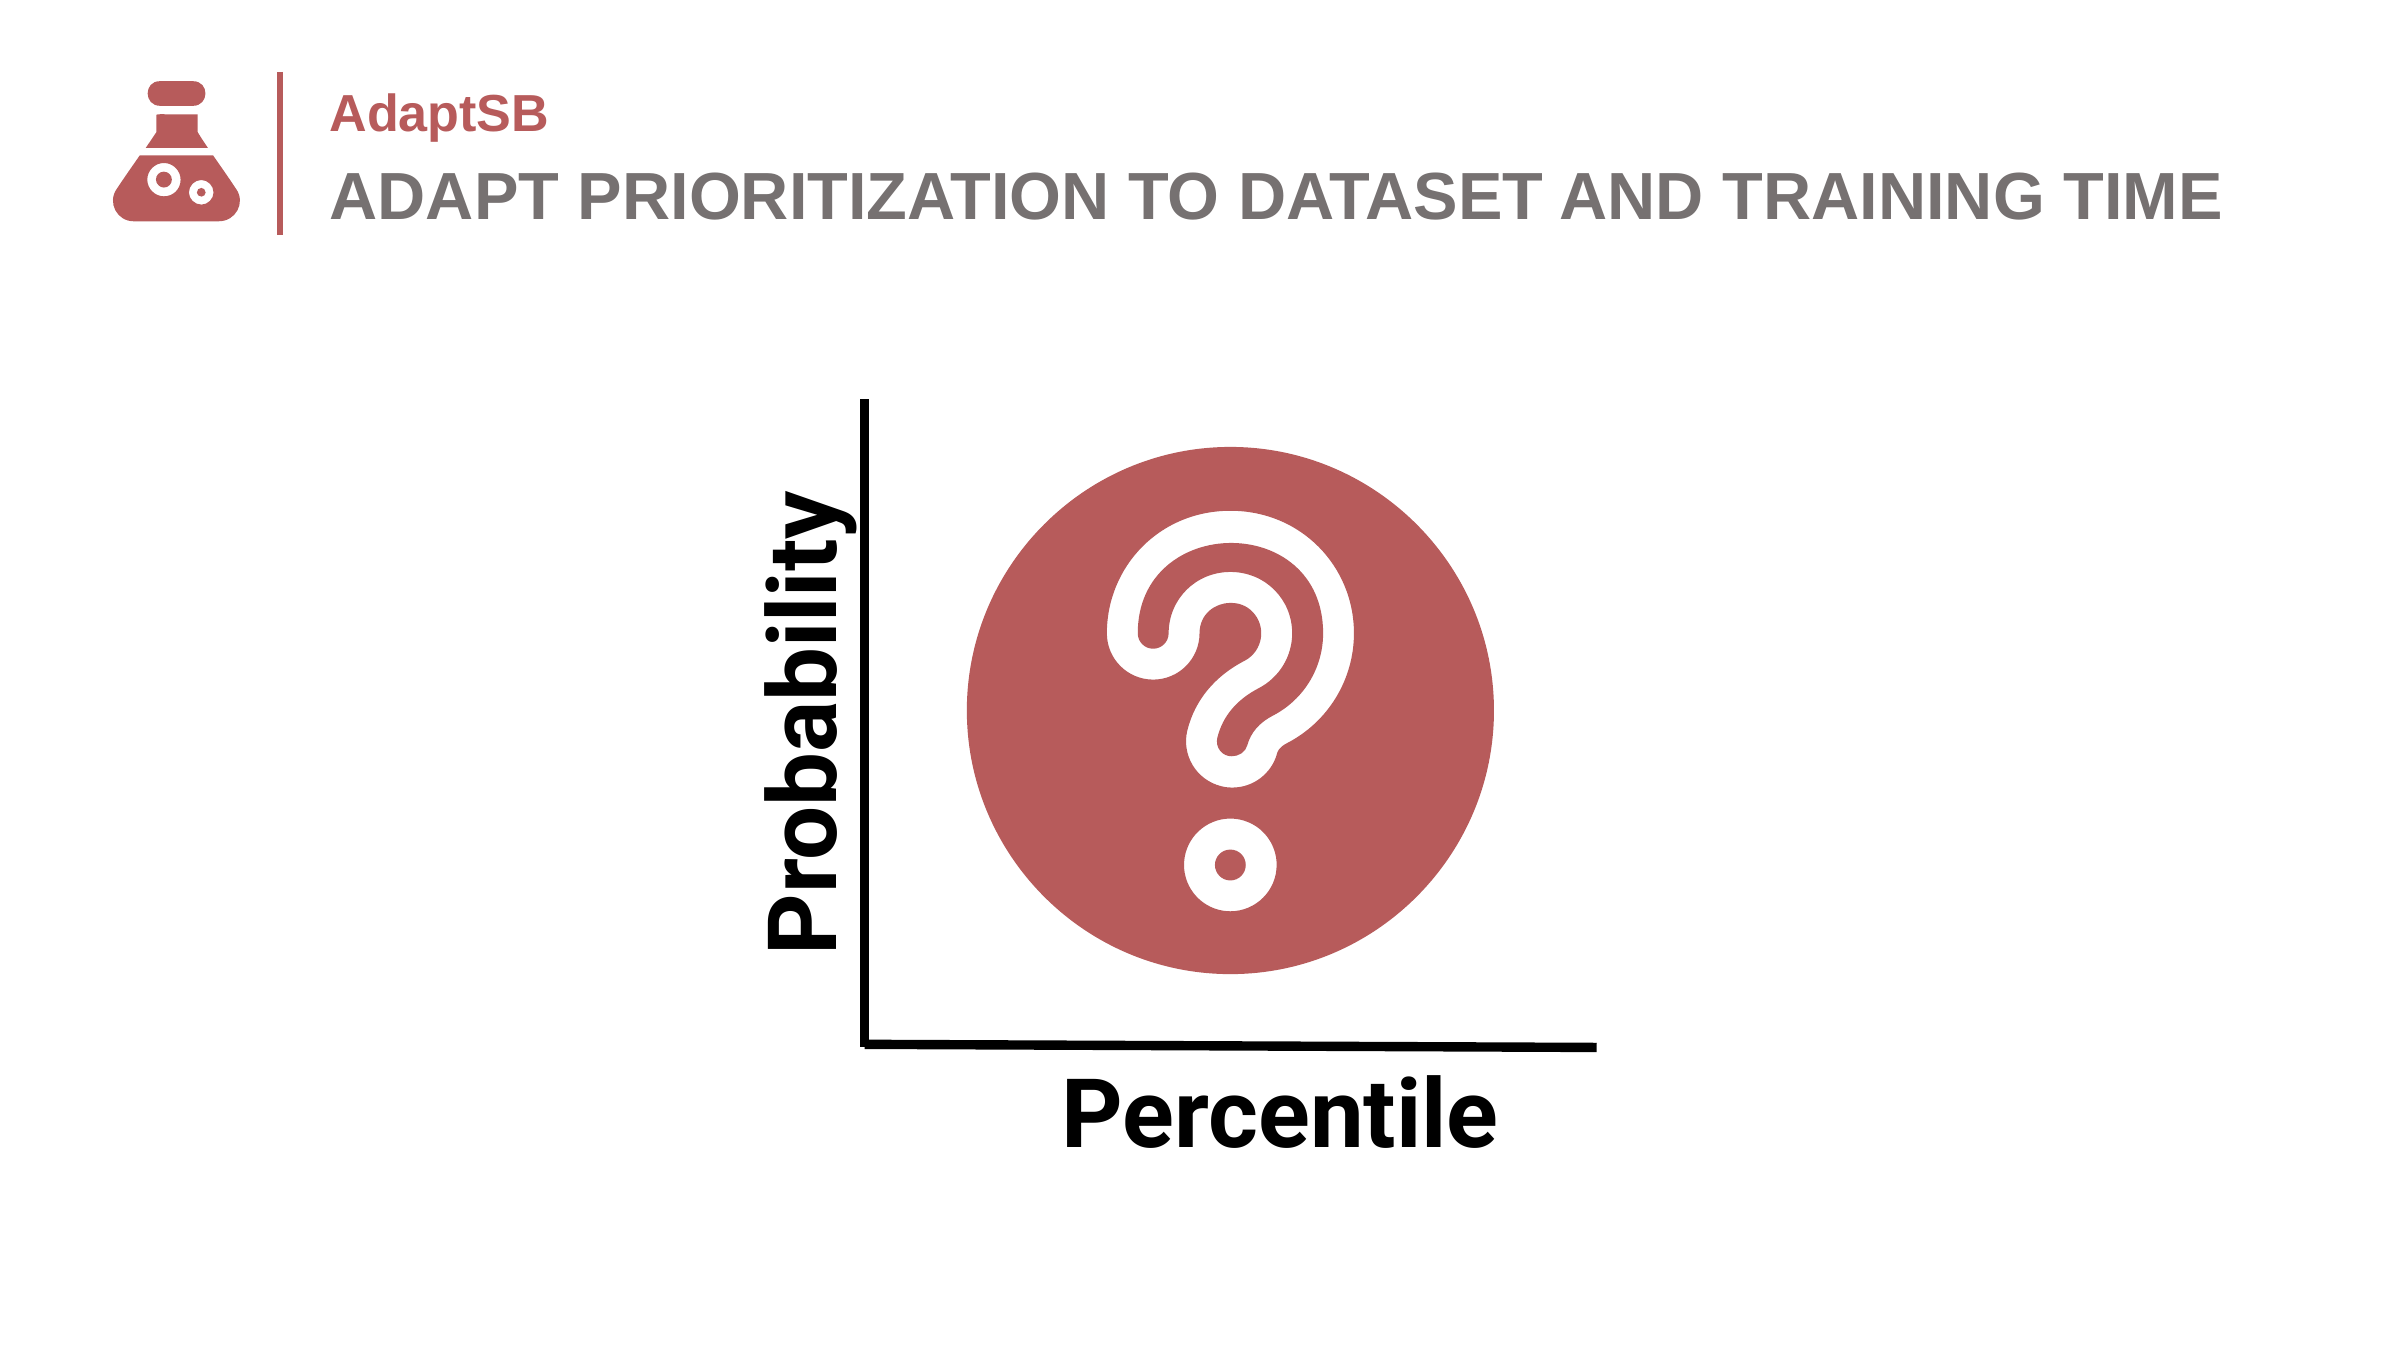

# AdaptSB
ADAPT PRIORITIZATION TO DATASET AND TRAINING TIME

Probability
Percentile